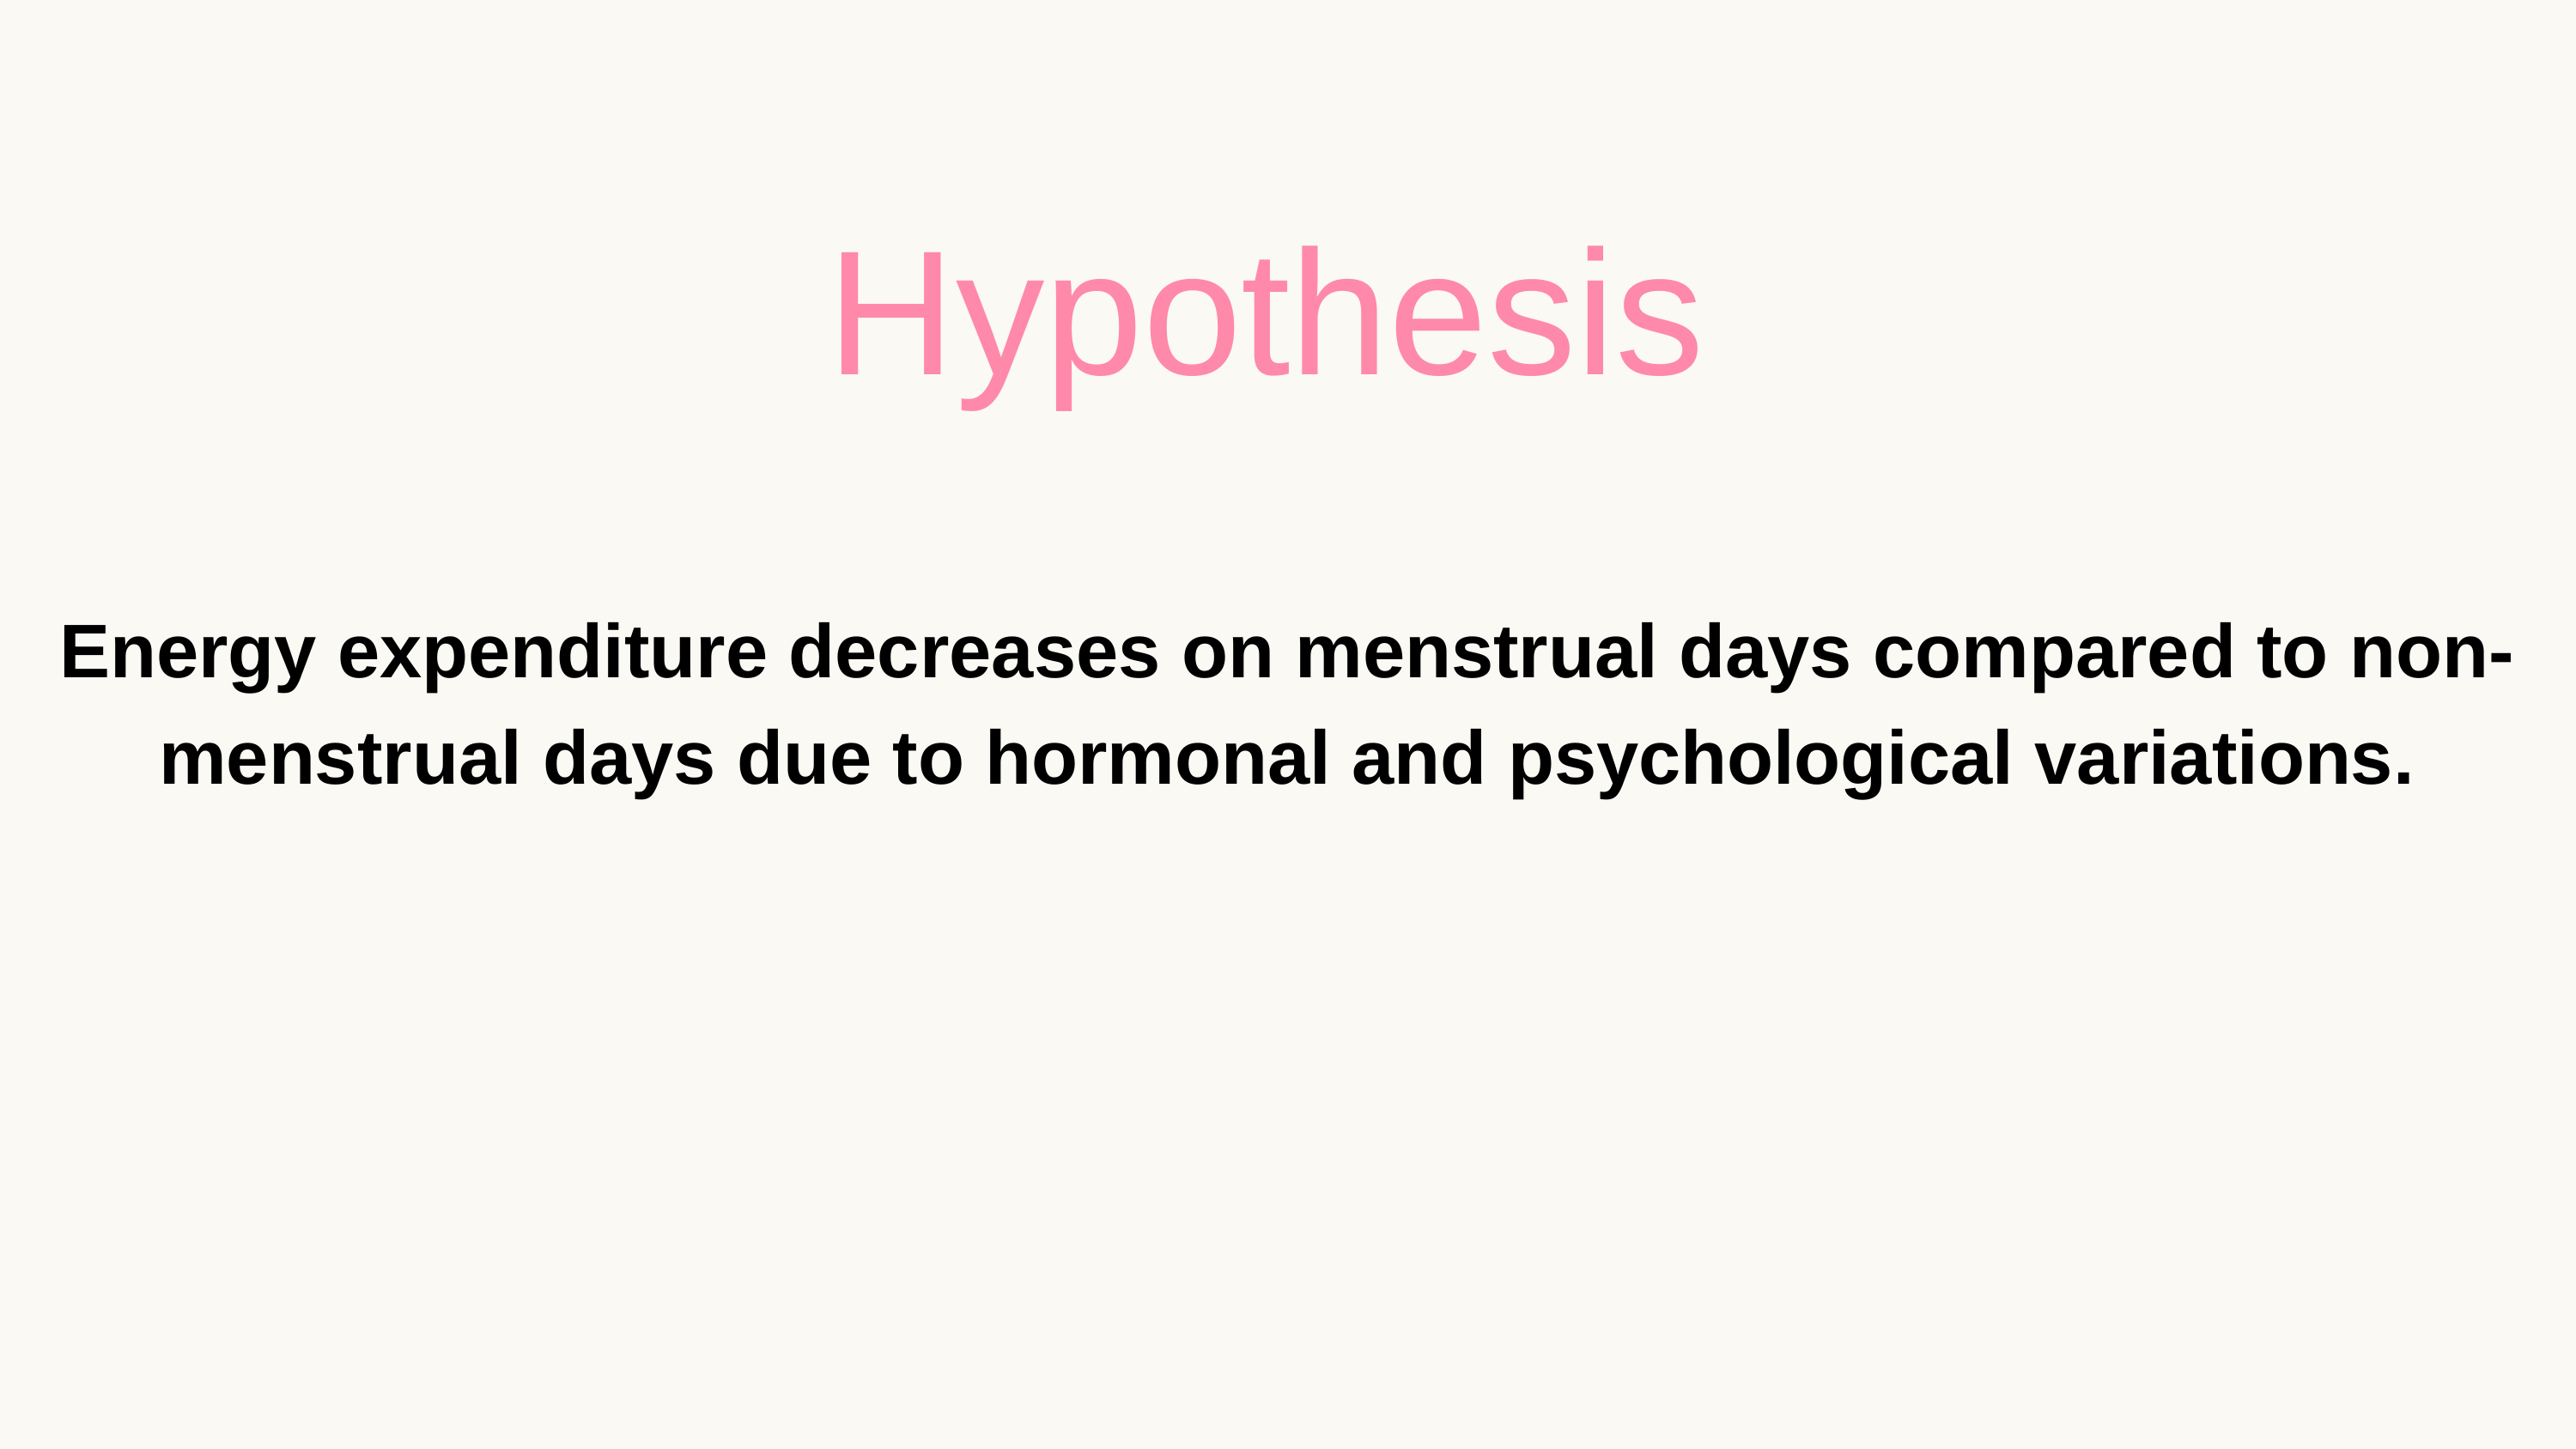

Hypothesis
Energy expenditure decreases on menstrual days compared to non-menstrual days due to hormonal and psychological variations.